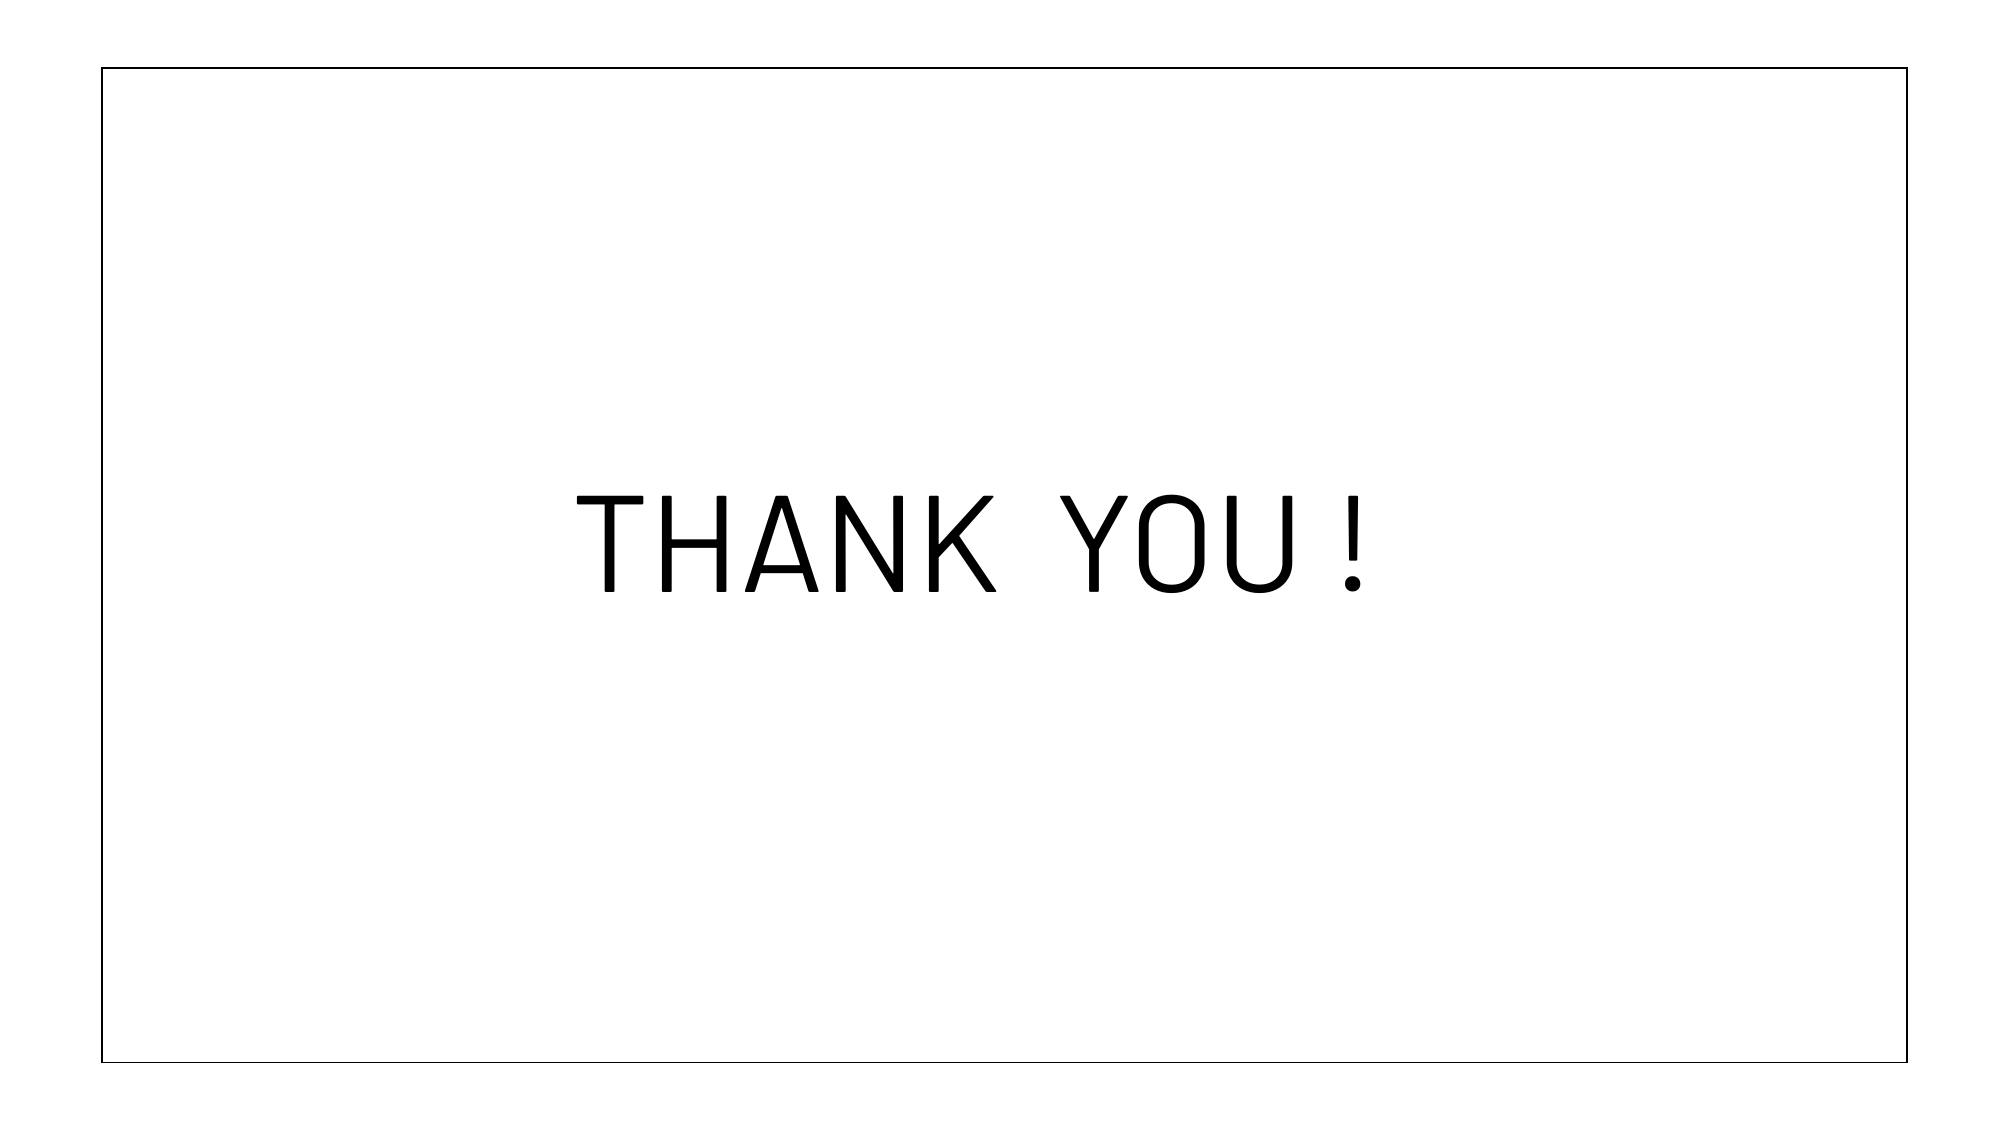

|  |
| --- |
# THANK  YOU !